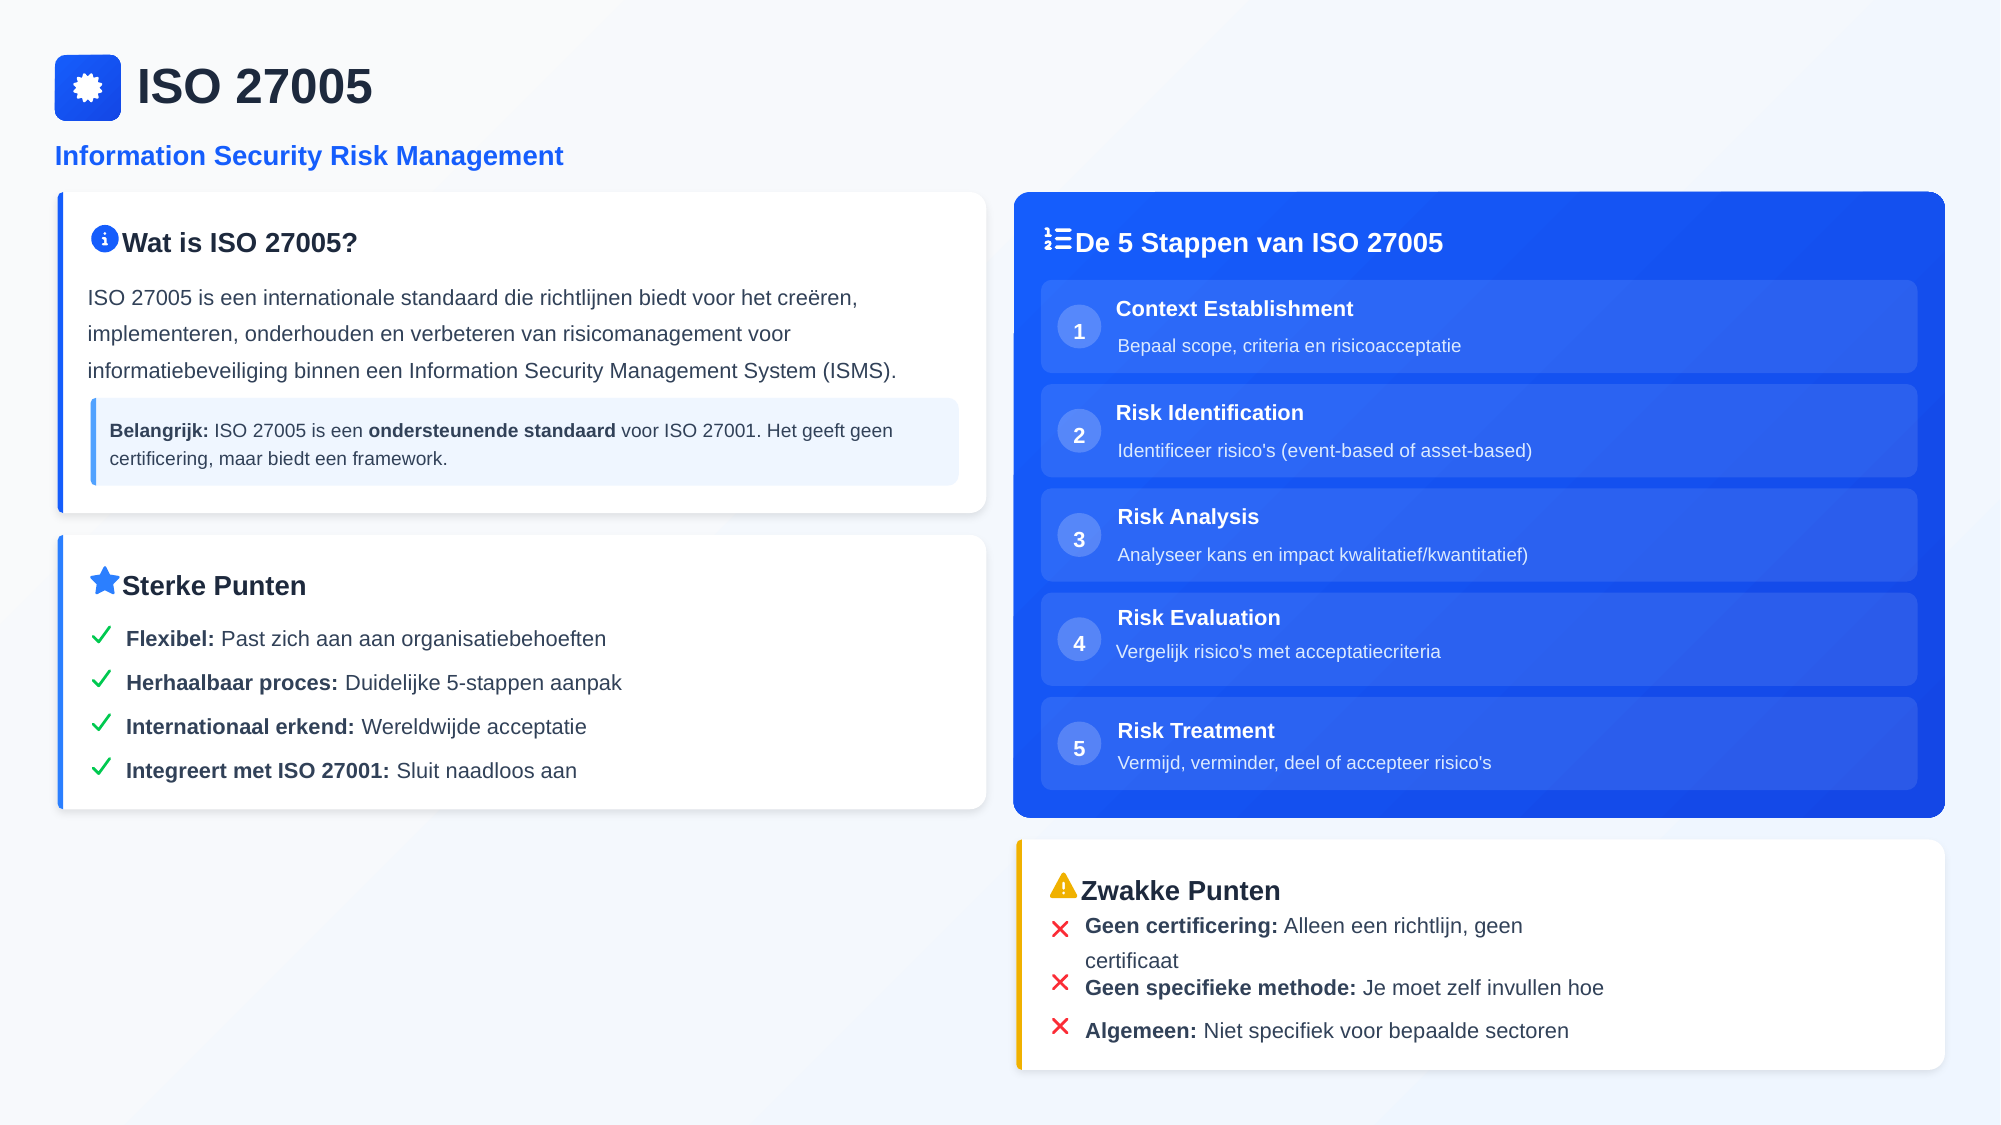

ISO 27005

Information Security Risk Management

Wat is ISO 27005?
De 5 Stappen van ISO 27005

ISO 27005 is een internationale standaard die richtlijnen biedt voor het creëren, implementeren, onderhouden en verbeteren van risicomanagement voor informatiebeveiliging binnen een Information Security Management System (ISMS).

Context Establishment
1

Bepaal scope, criteria en risicoacceptatie

Risk Identification

2

Belangrijk: ISO 27005 is een ondersteunende standaard voor ISO 27001. Het geeft geen certificering, maar biedt een framework.
Identificeer risico's (event-based of asset-based)

Risk Analysis
3

Analyseer kans en impact kwalitatief/kwantitatief)
Sterke Punten

Risk Evaluation
Flexibel: Past zich aan aan organisatiebehoeften
4

Vergelijk risico's met acceptatiecriteria
Herhaalbaar proces: Duidelijke 5-stappen aanpak

Internationaal erkend: Wereldwijde acceptatie
Risk Treatment

5

Vermijd, verminder, deel of accepteer risico's
Integreert met ISO 27001: Sluit naadloos aan

Zwakke Punten

Geen certificering: Alleen een richtlijn, geen certificaat
Geen specifieke methode: Je moet zelf invullen hoe

Algemeen: Niet specifiek voor bepaalde sectoren